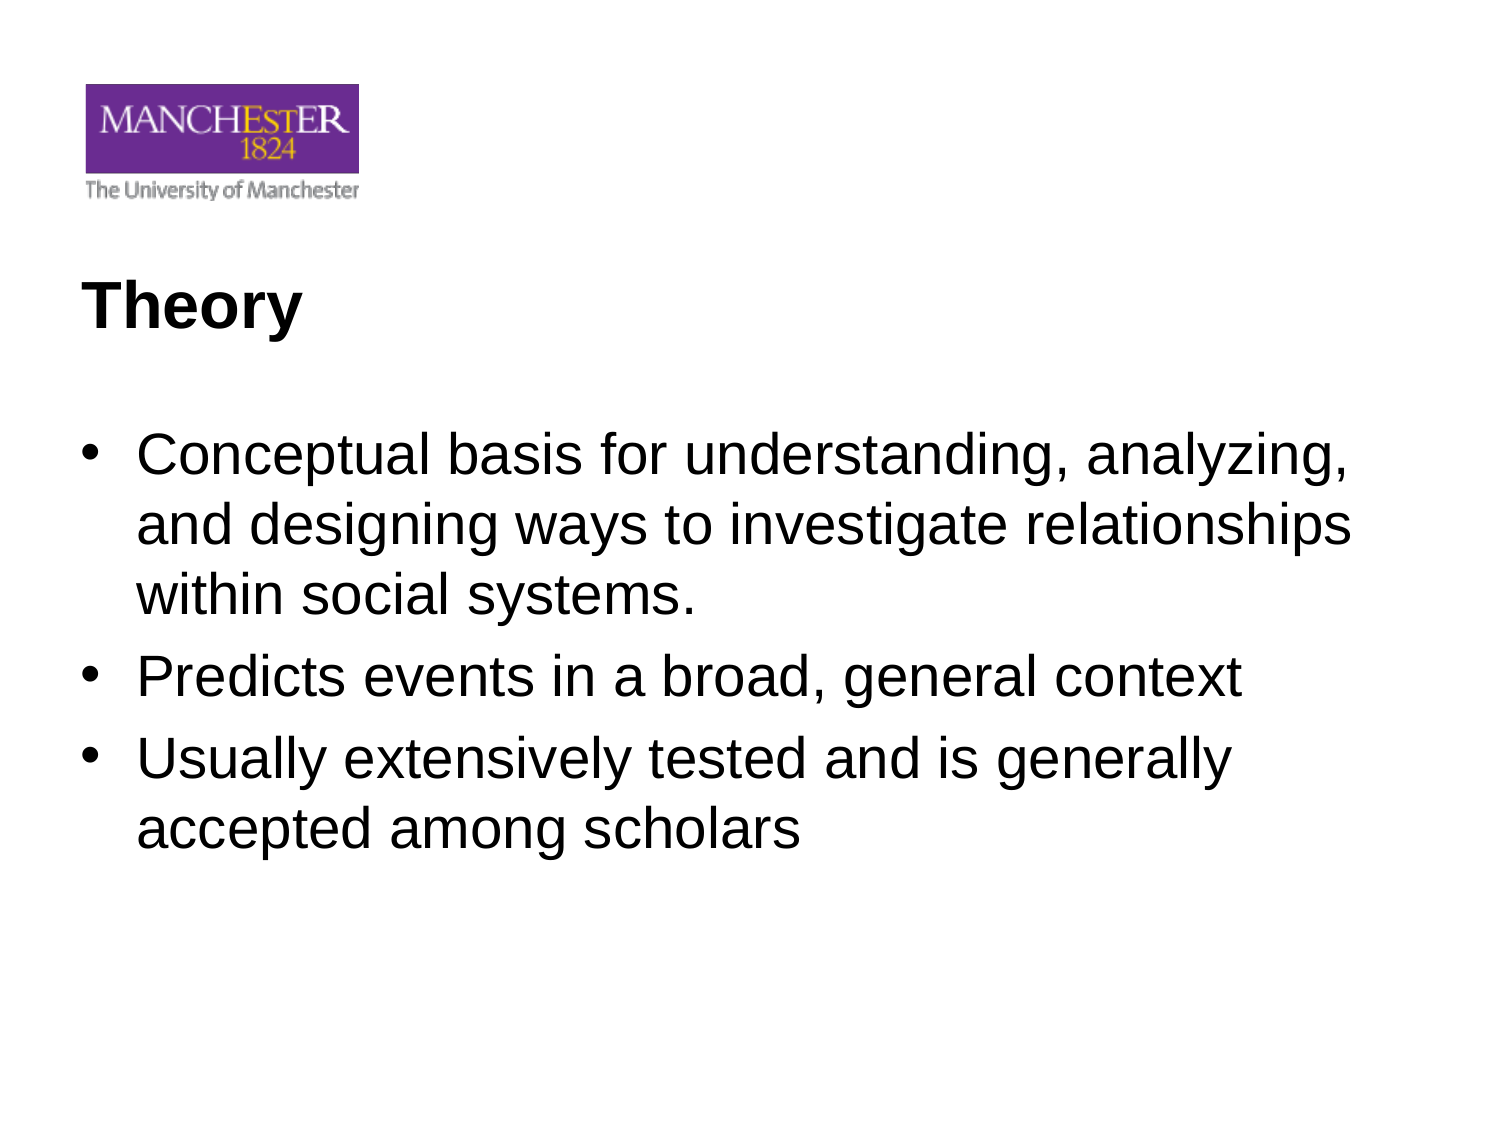

# Theory
Conceptual basis for understanding, analyzing, and designing ways to investigate relationships within social systems.
Predicts events in a broad, general context
Usually extensively tested and is generally accepted among scholars